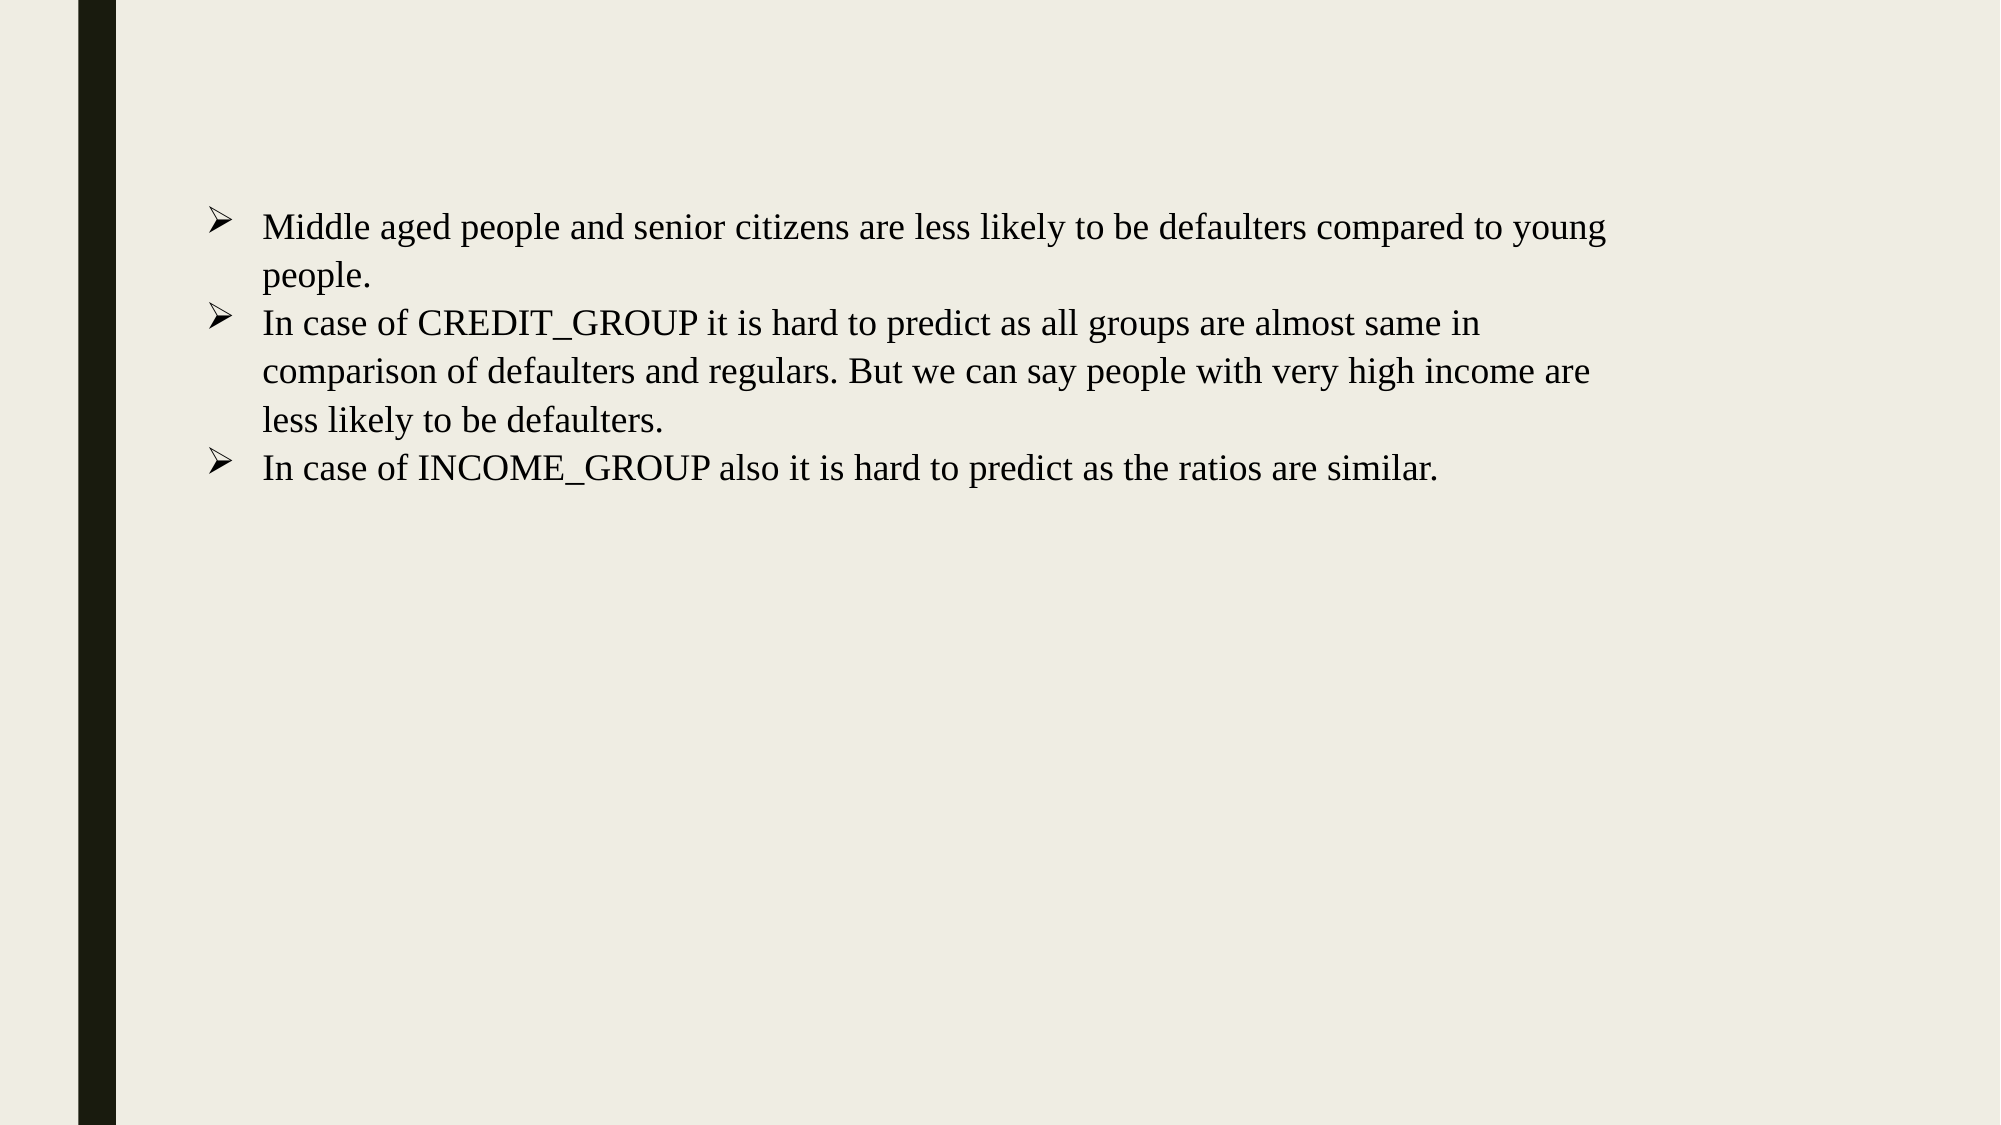

Middle aged people and senior citizens are less likely to be defaulters compared to young people.
In case of CREDIT_GROUP it is hard to predict as all groups are almost same in comparison of defaulters and regulars. But we can say people with very high income are less likely to be defaulters.
In case of INCOME_GROUP also it is hard to predict as the ratios are similar.